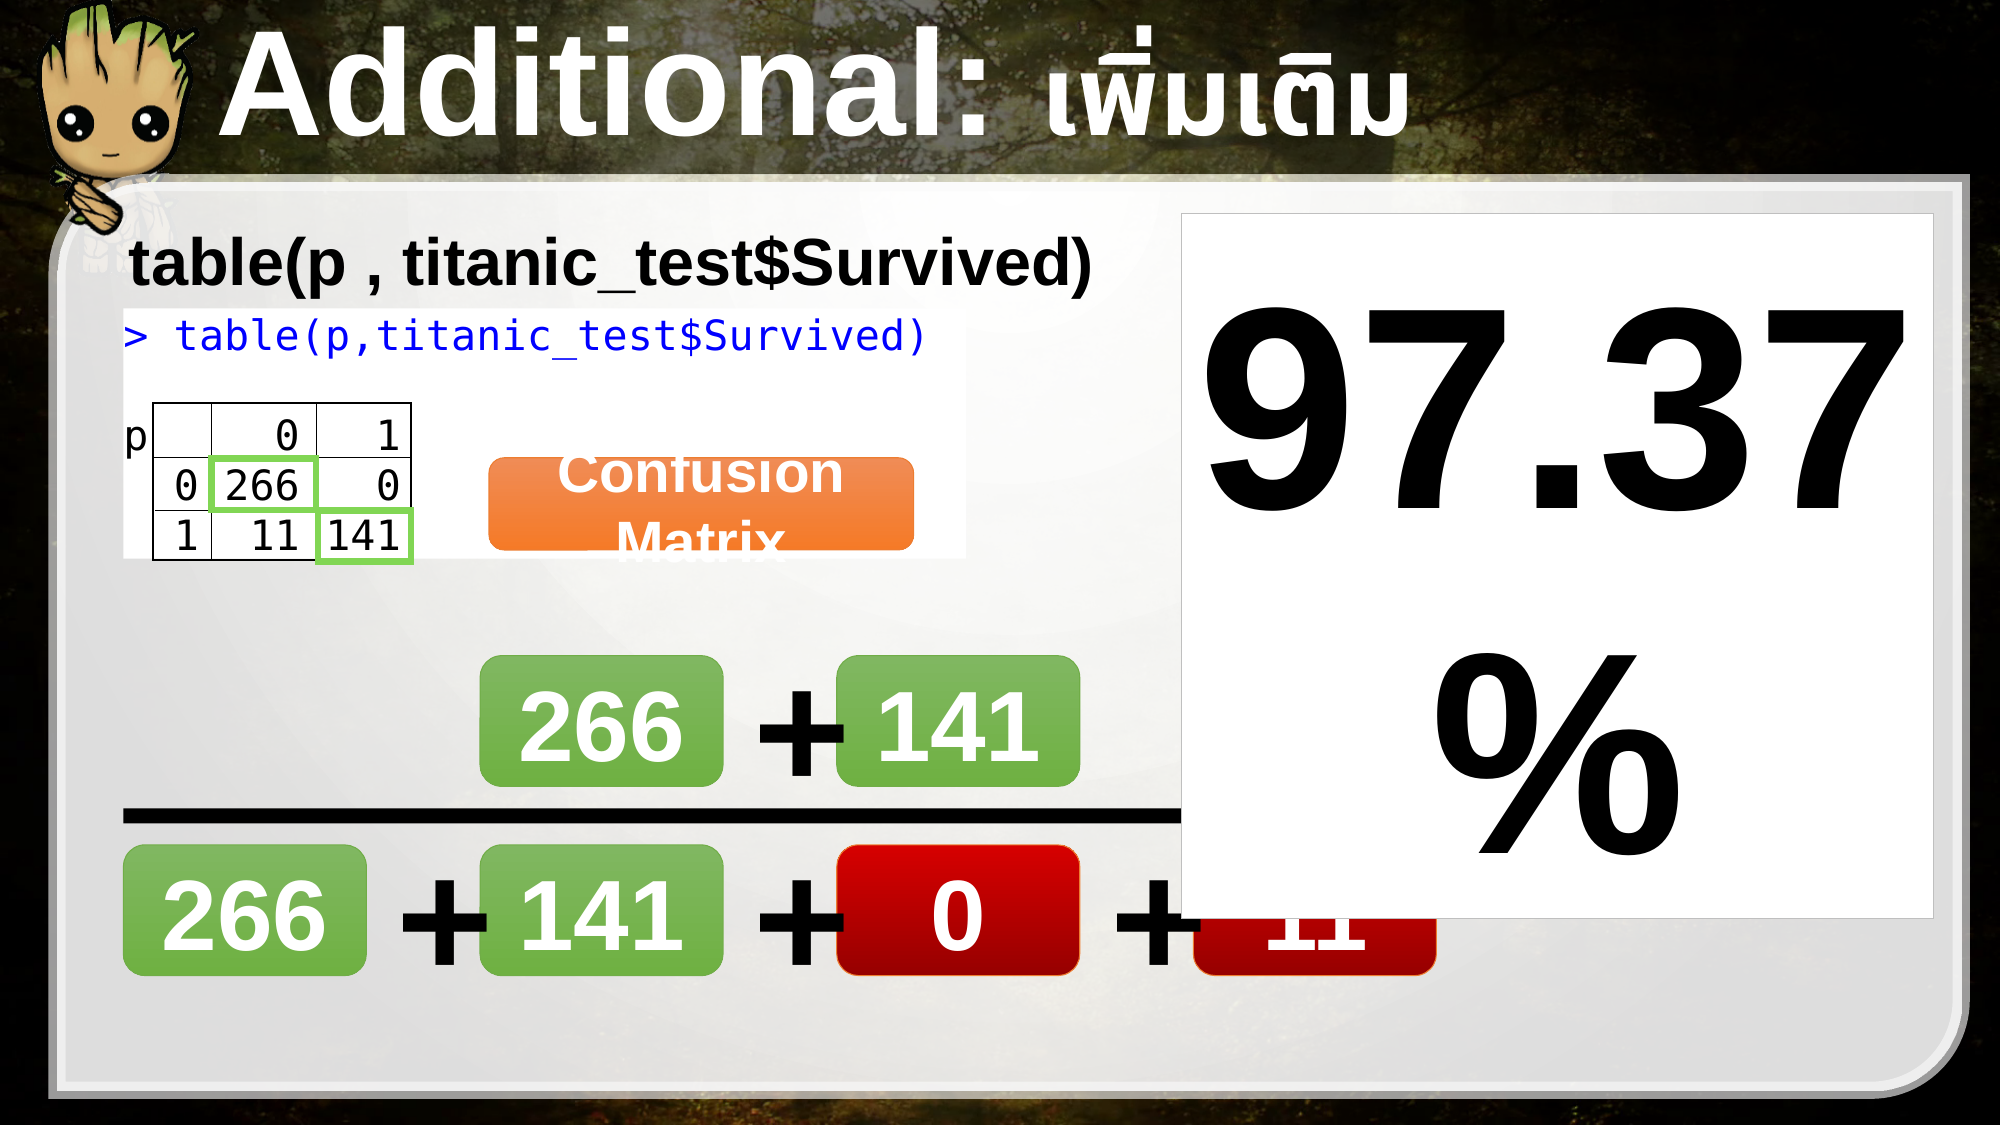

# Additional: เพิ่มเติม
table(p , titanic_test$Survived)
97.37%
0.9019..
377/418
377
> table(p,titanic_test$Survived)

p     0   1
  0 266   0
  1  11 141

Confusion Matrix

141
266
+
100
x

266
141
0
11
+
+
+